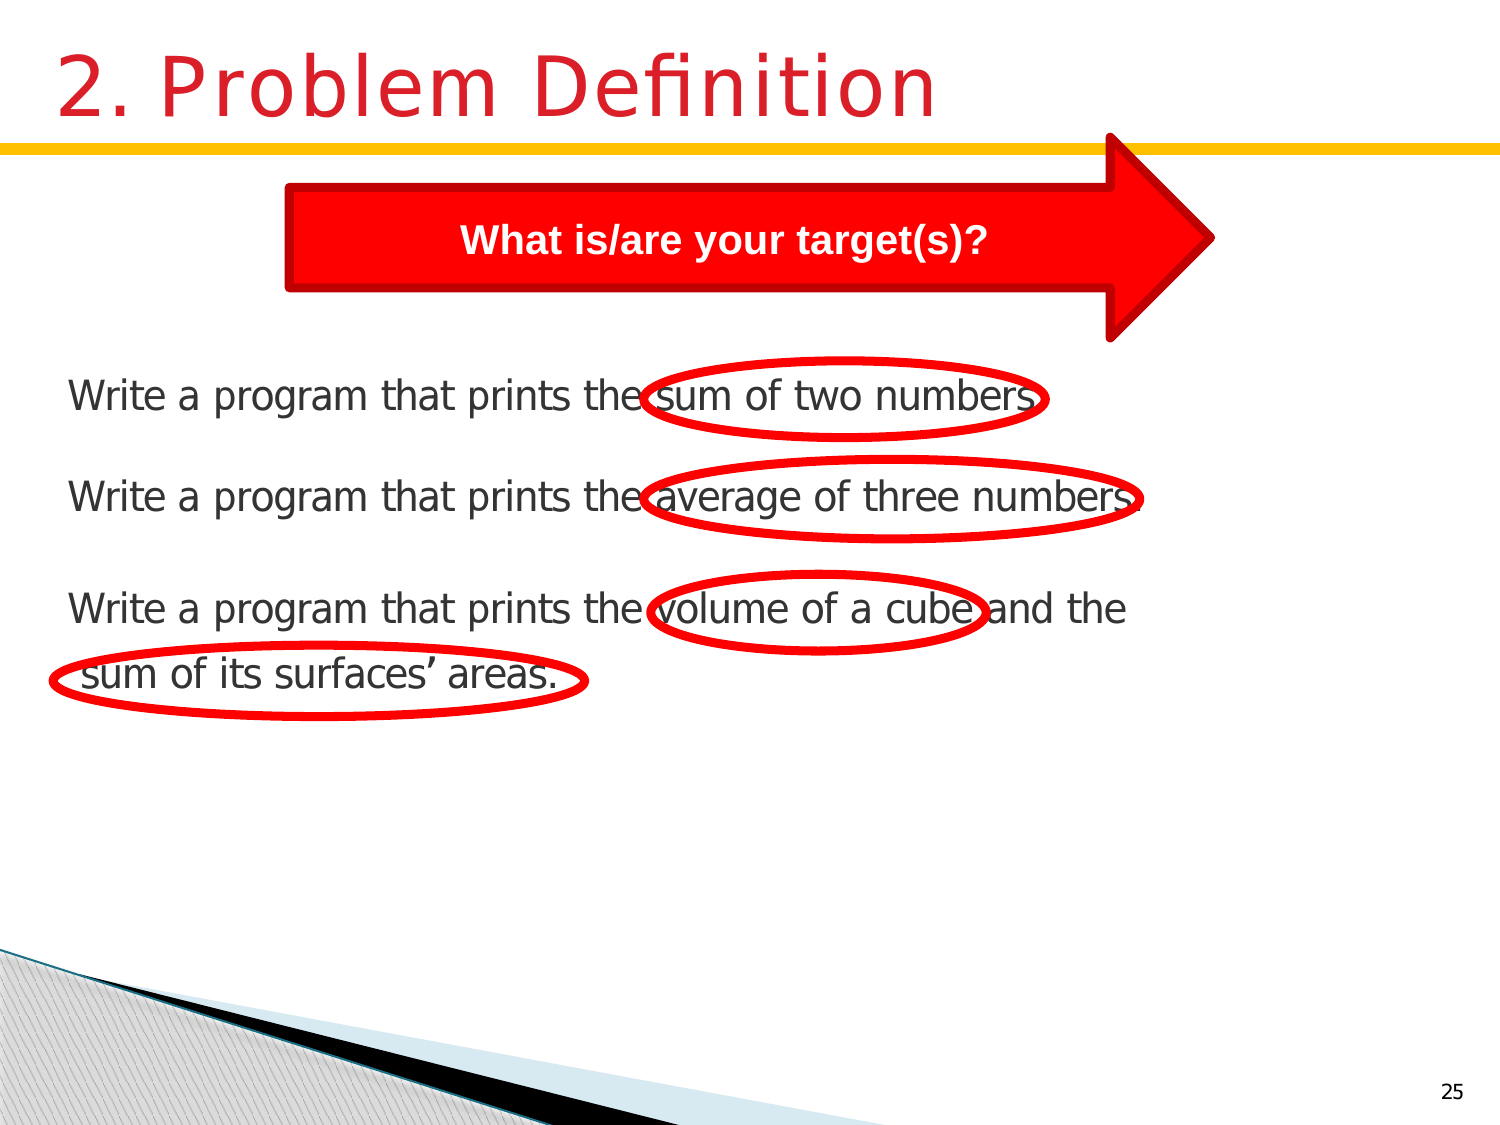

# 2. Problem Definition
What is/are your target(s)?

Write a program that prints the sum of two numbers.

Write a program that prints the average of three numbers.
Write a program that prints the volume of a cube and the
 sum of its surfaces’ areas.

25